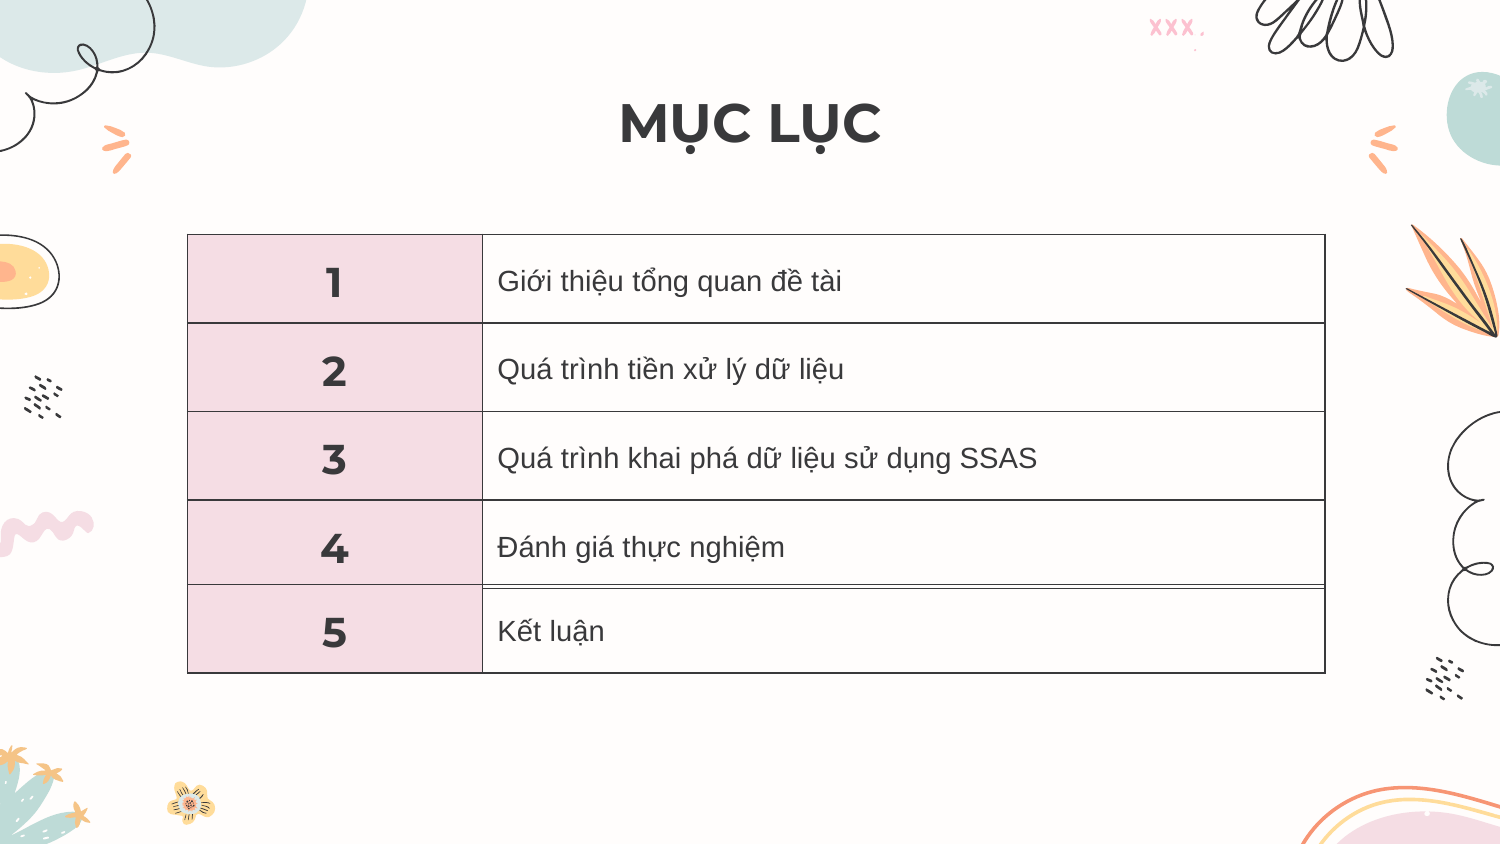

# MỤC LỤC
| 1 | Giới thiệu tổng quan đề tài |
| --- | --- |
| 2 | Quá trình tiền xử lý dữ liệu |
| 3 | Quá trình khai phá dữ liệu sử dụng SSAS |
| 4 | Đánh giá thực nghiệm |
| 5 | Kết luận |
| --- | --- |